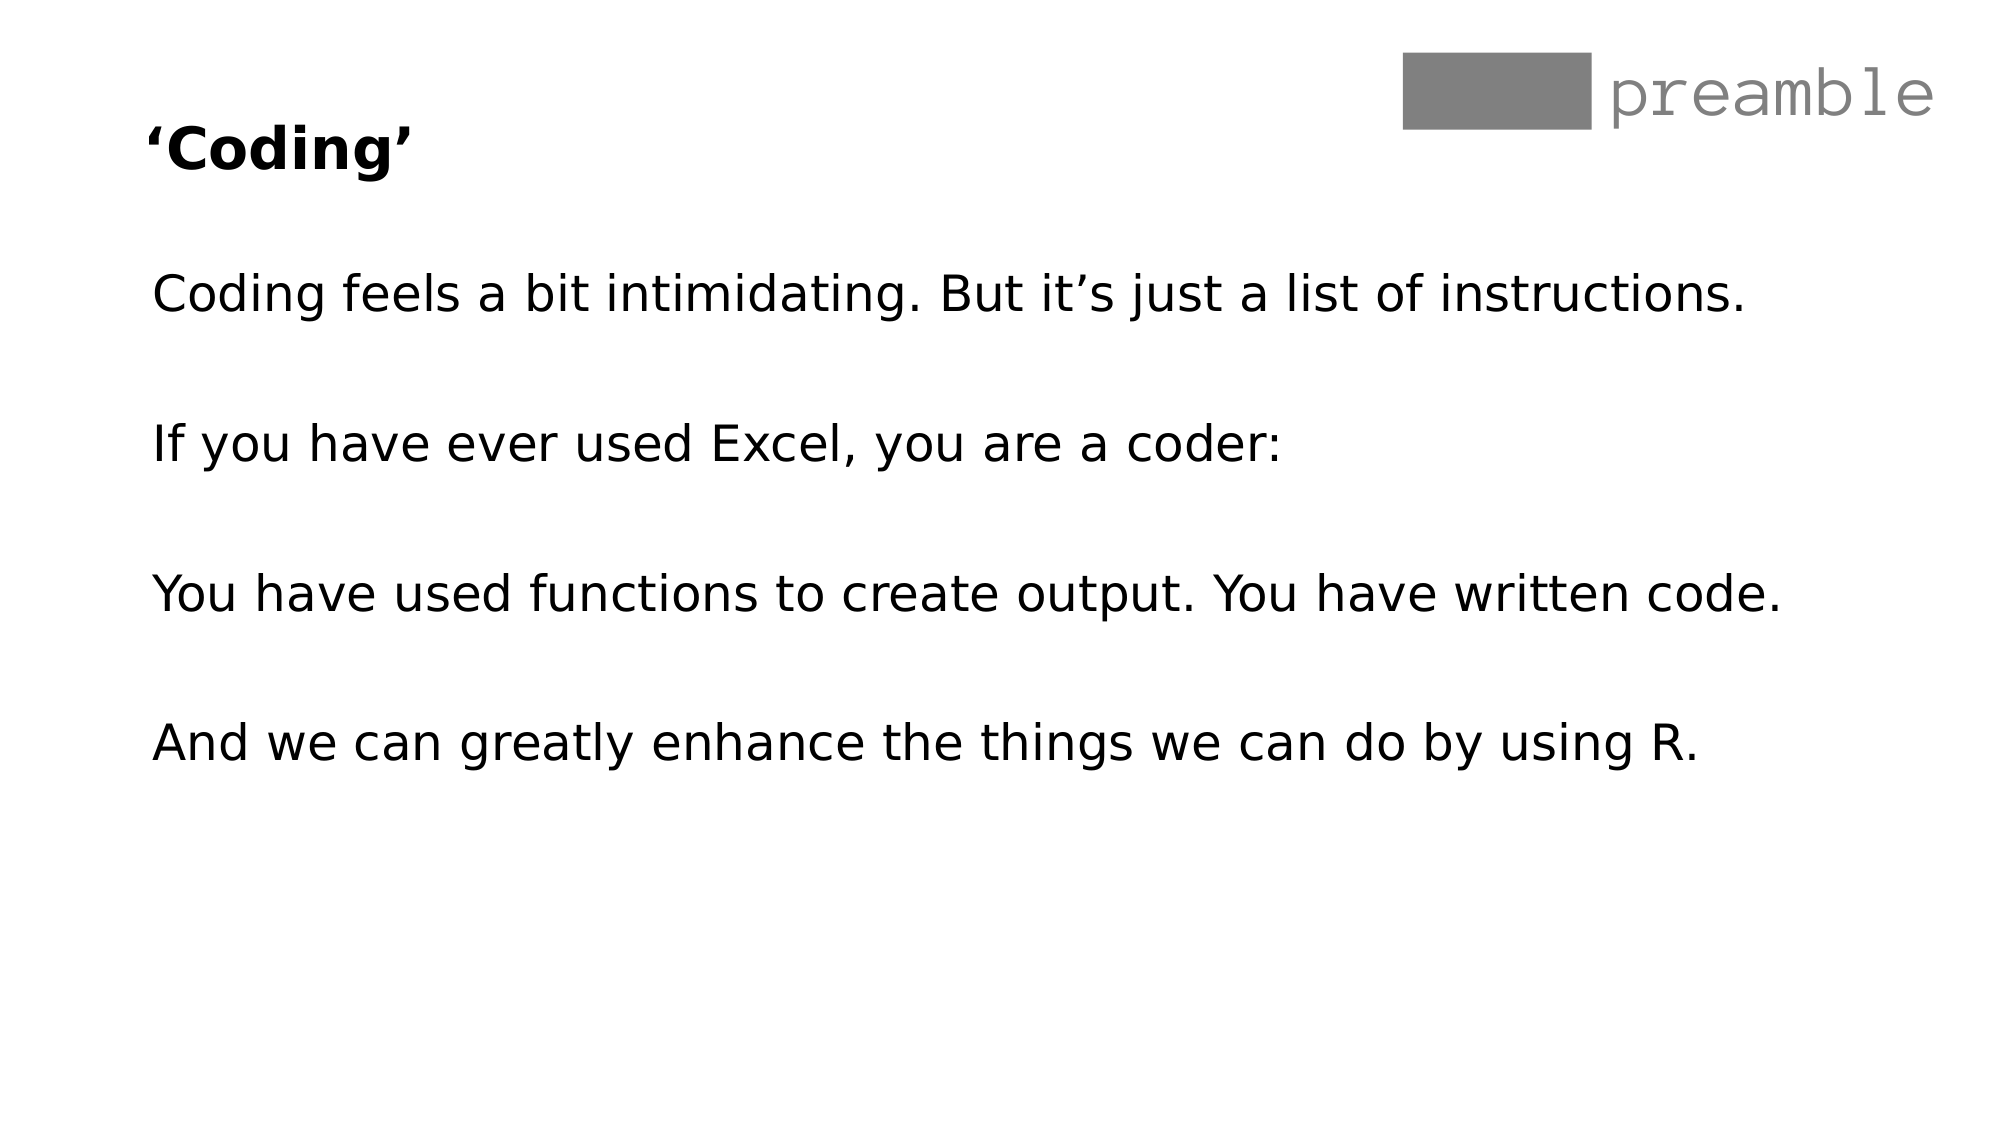

preamble

‘Coding’
Coding feels a bit intimidating. But it’s just a list of instructions.

If you have ever used Excel, you are a coder:

You have used functions to create output. You have written code.

And we can greatly enhance the things we can do by using R.